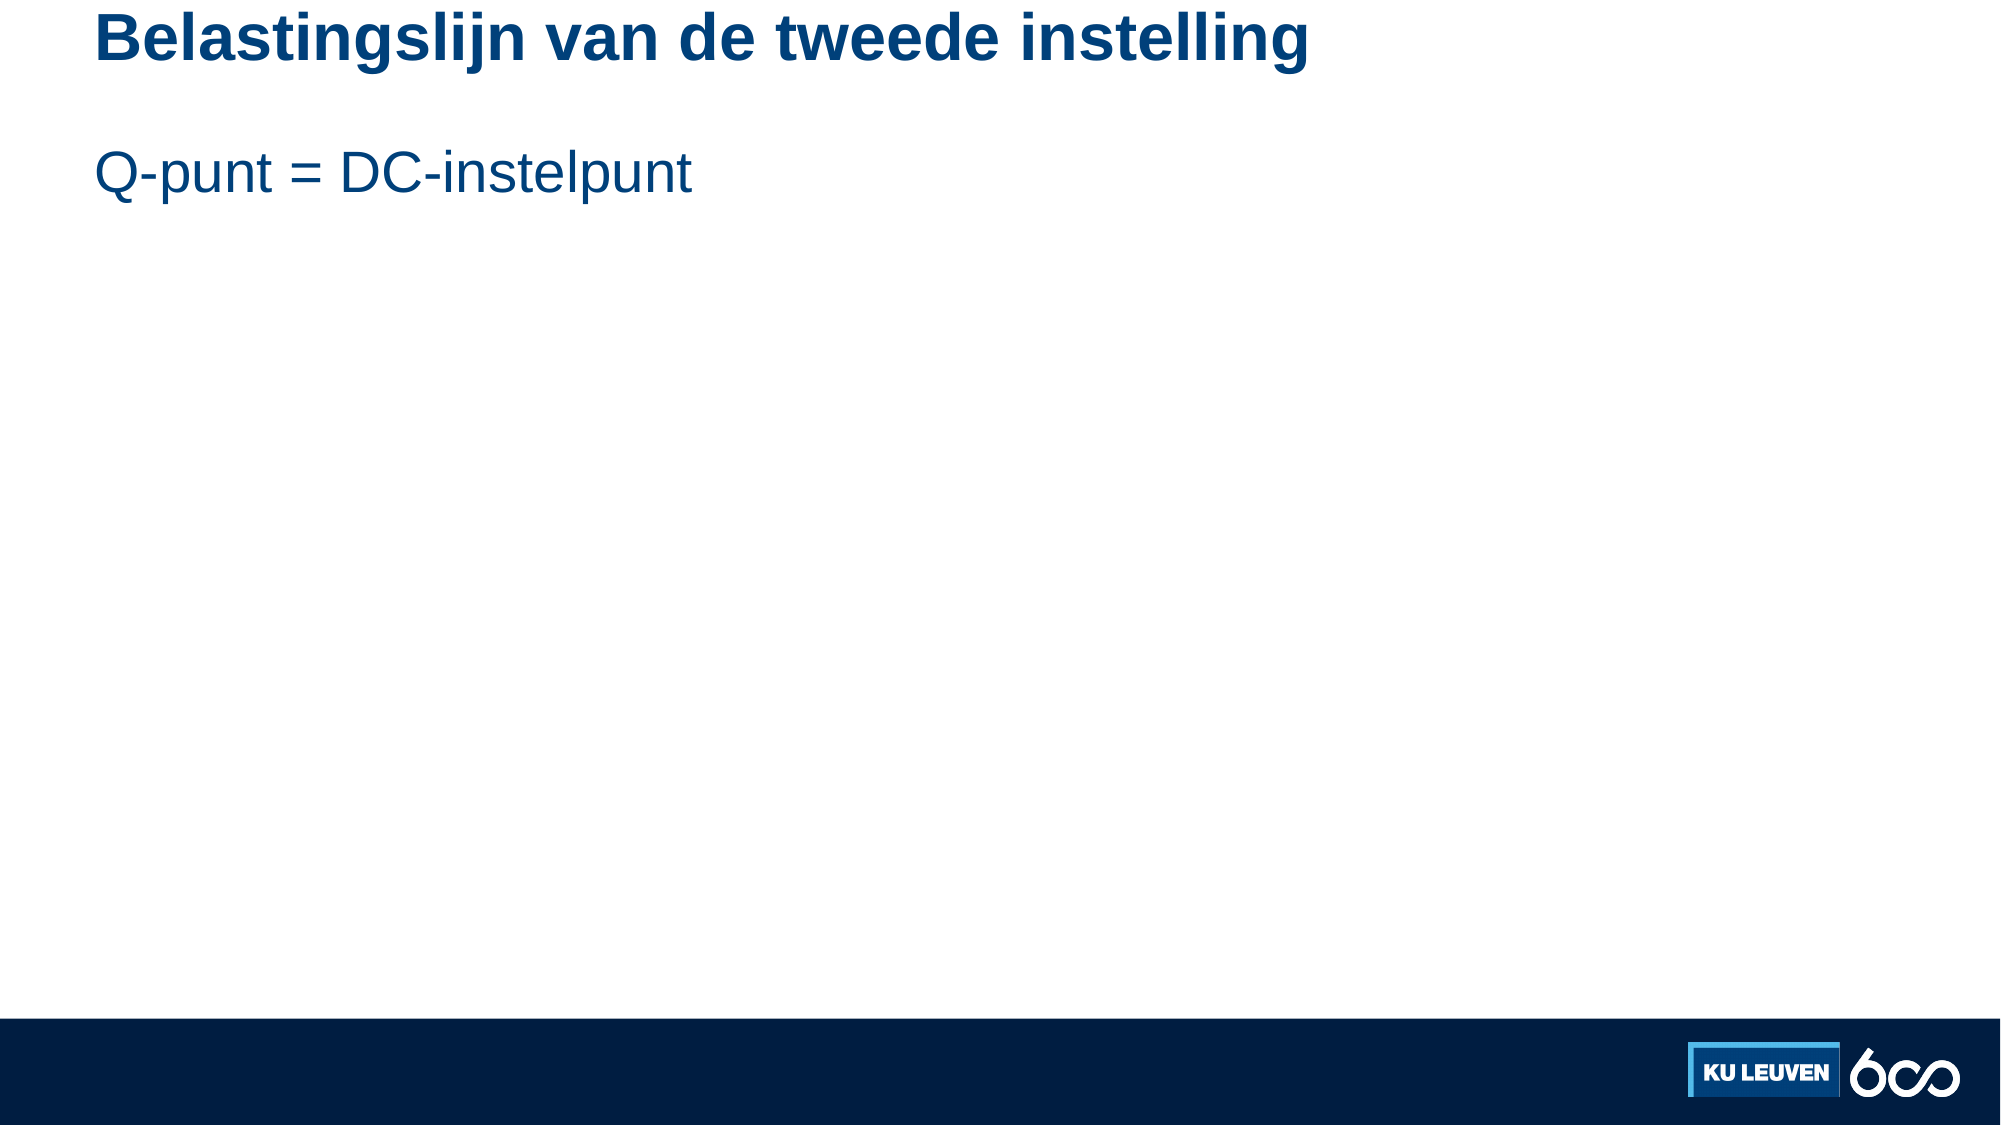

# Belastingslijn van de tweede instelling
Q-punt = DC-instelpunt